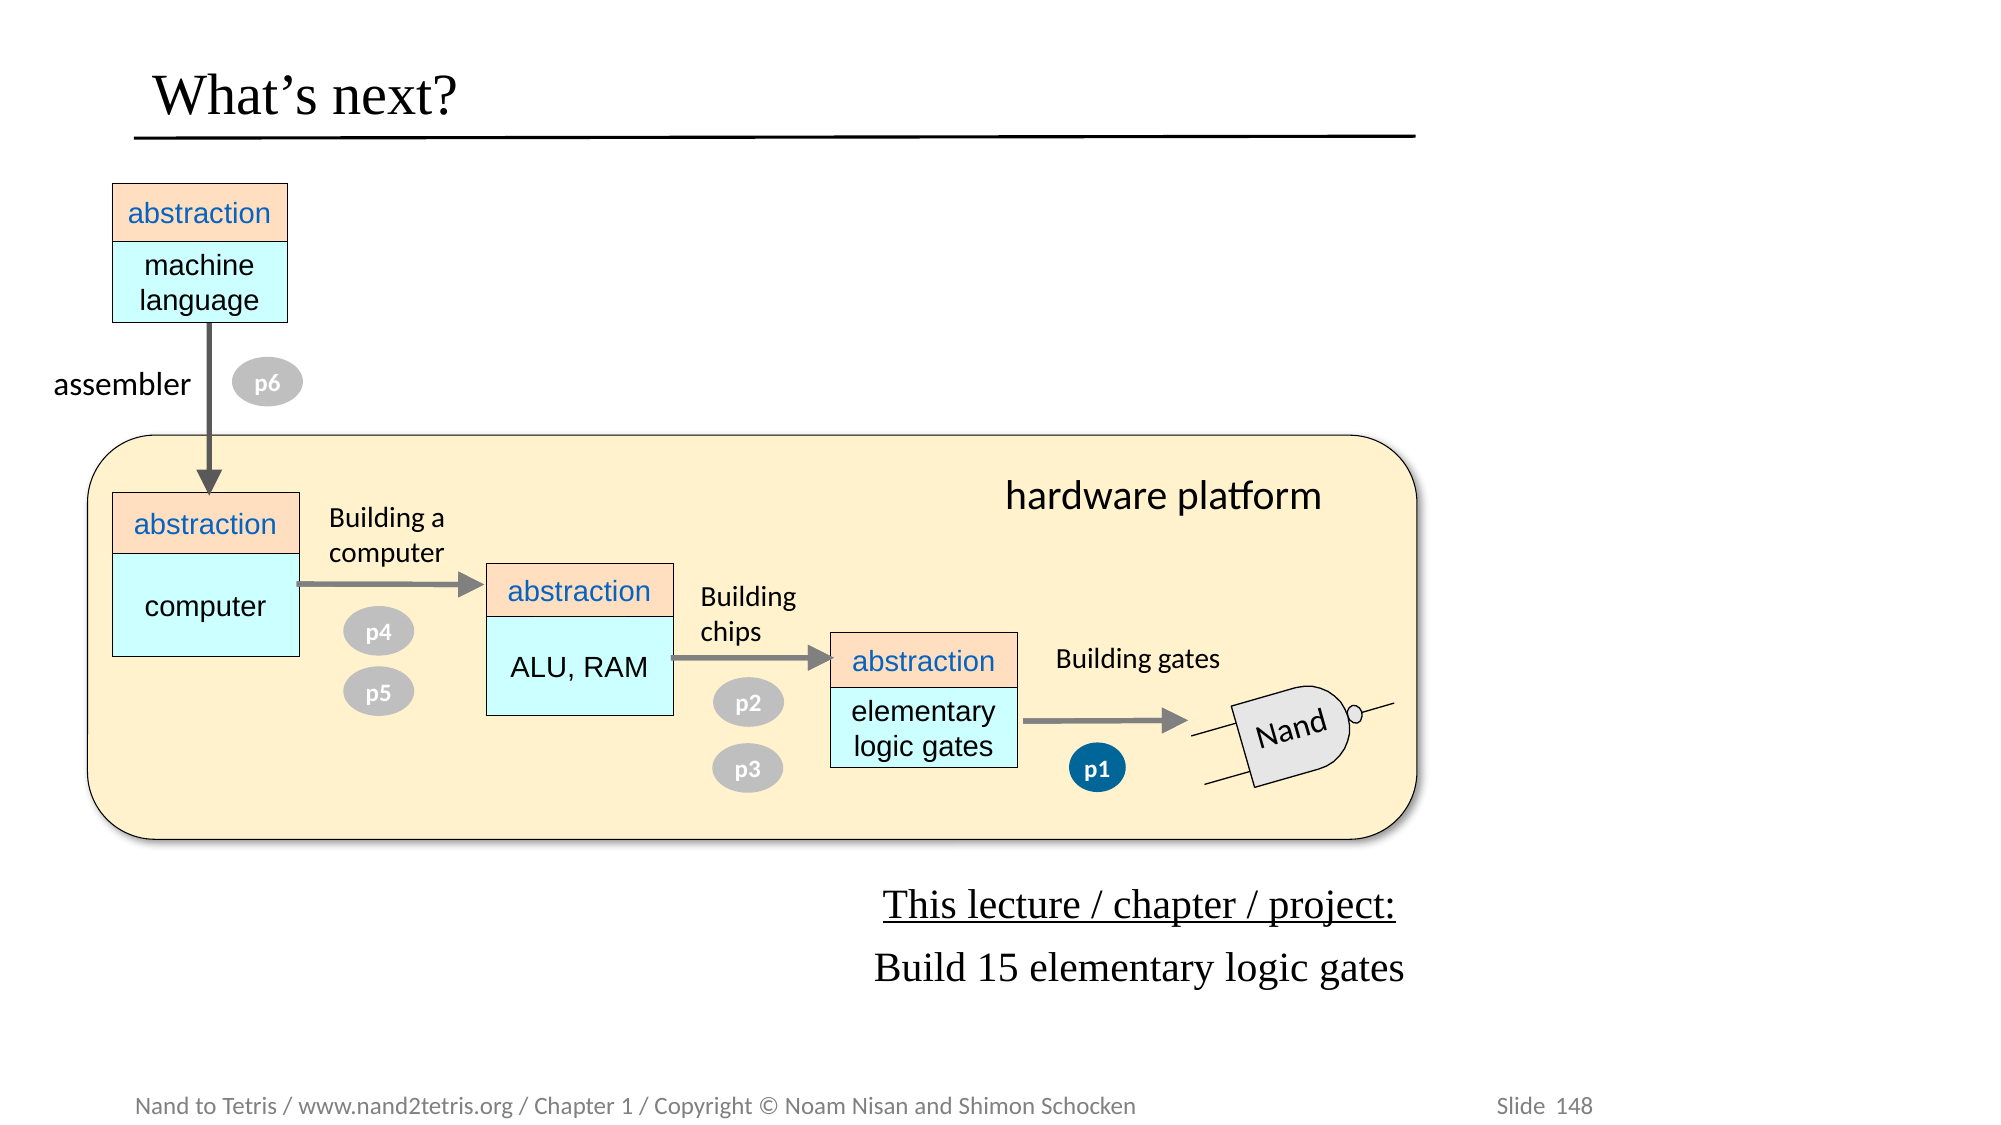

# What’s next?
abstraction
machine language

p6
p4
p5
p2
p1
p3
assembler

hardware platform
abstraction
Building a computer
computer
abstraction
ALU, RAM
Building chips

abstraction
Building gates

elementary logic gates

Nand

This lecture / chapter / project:
Build 15 elementary logic gates